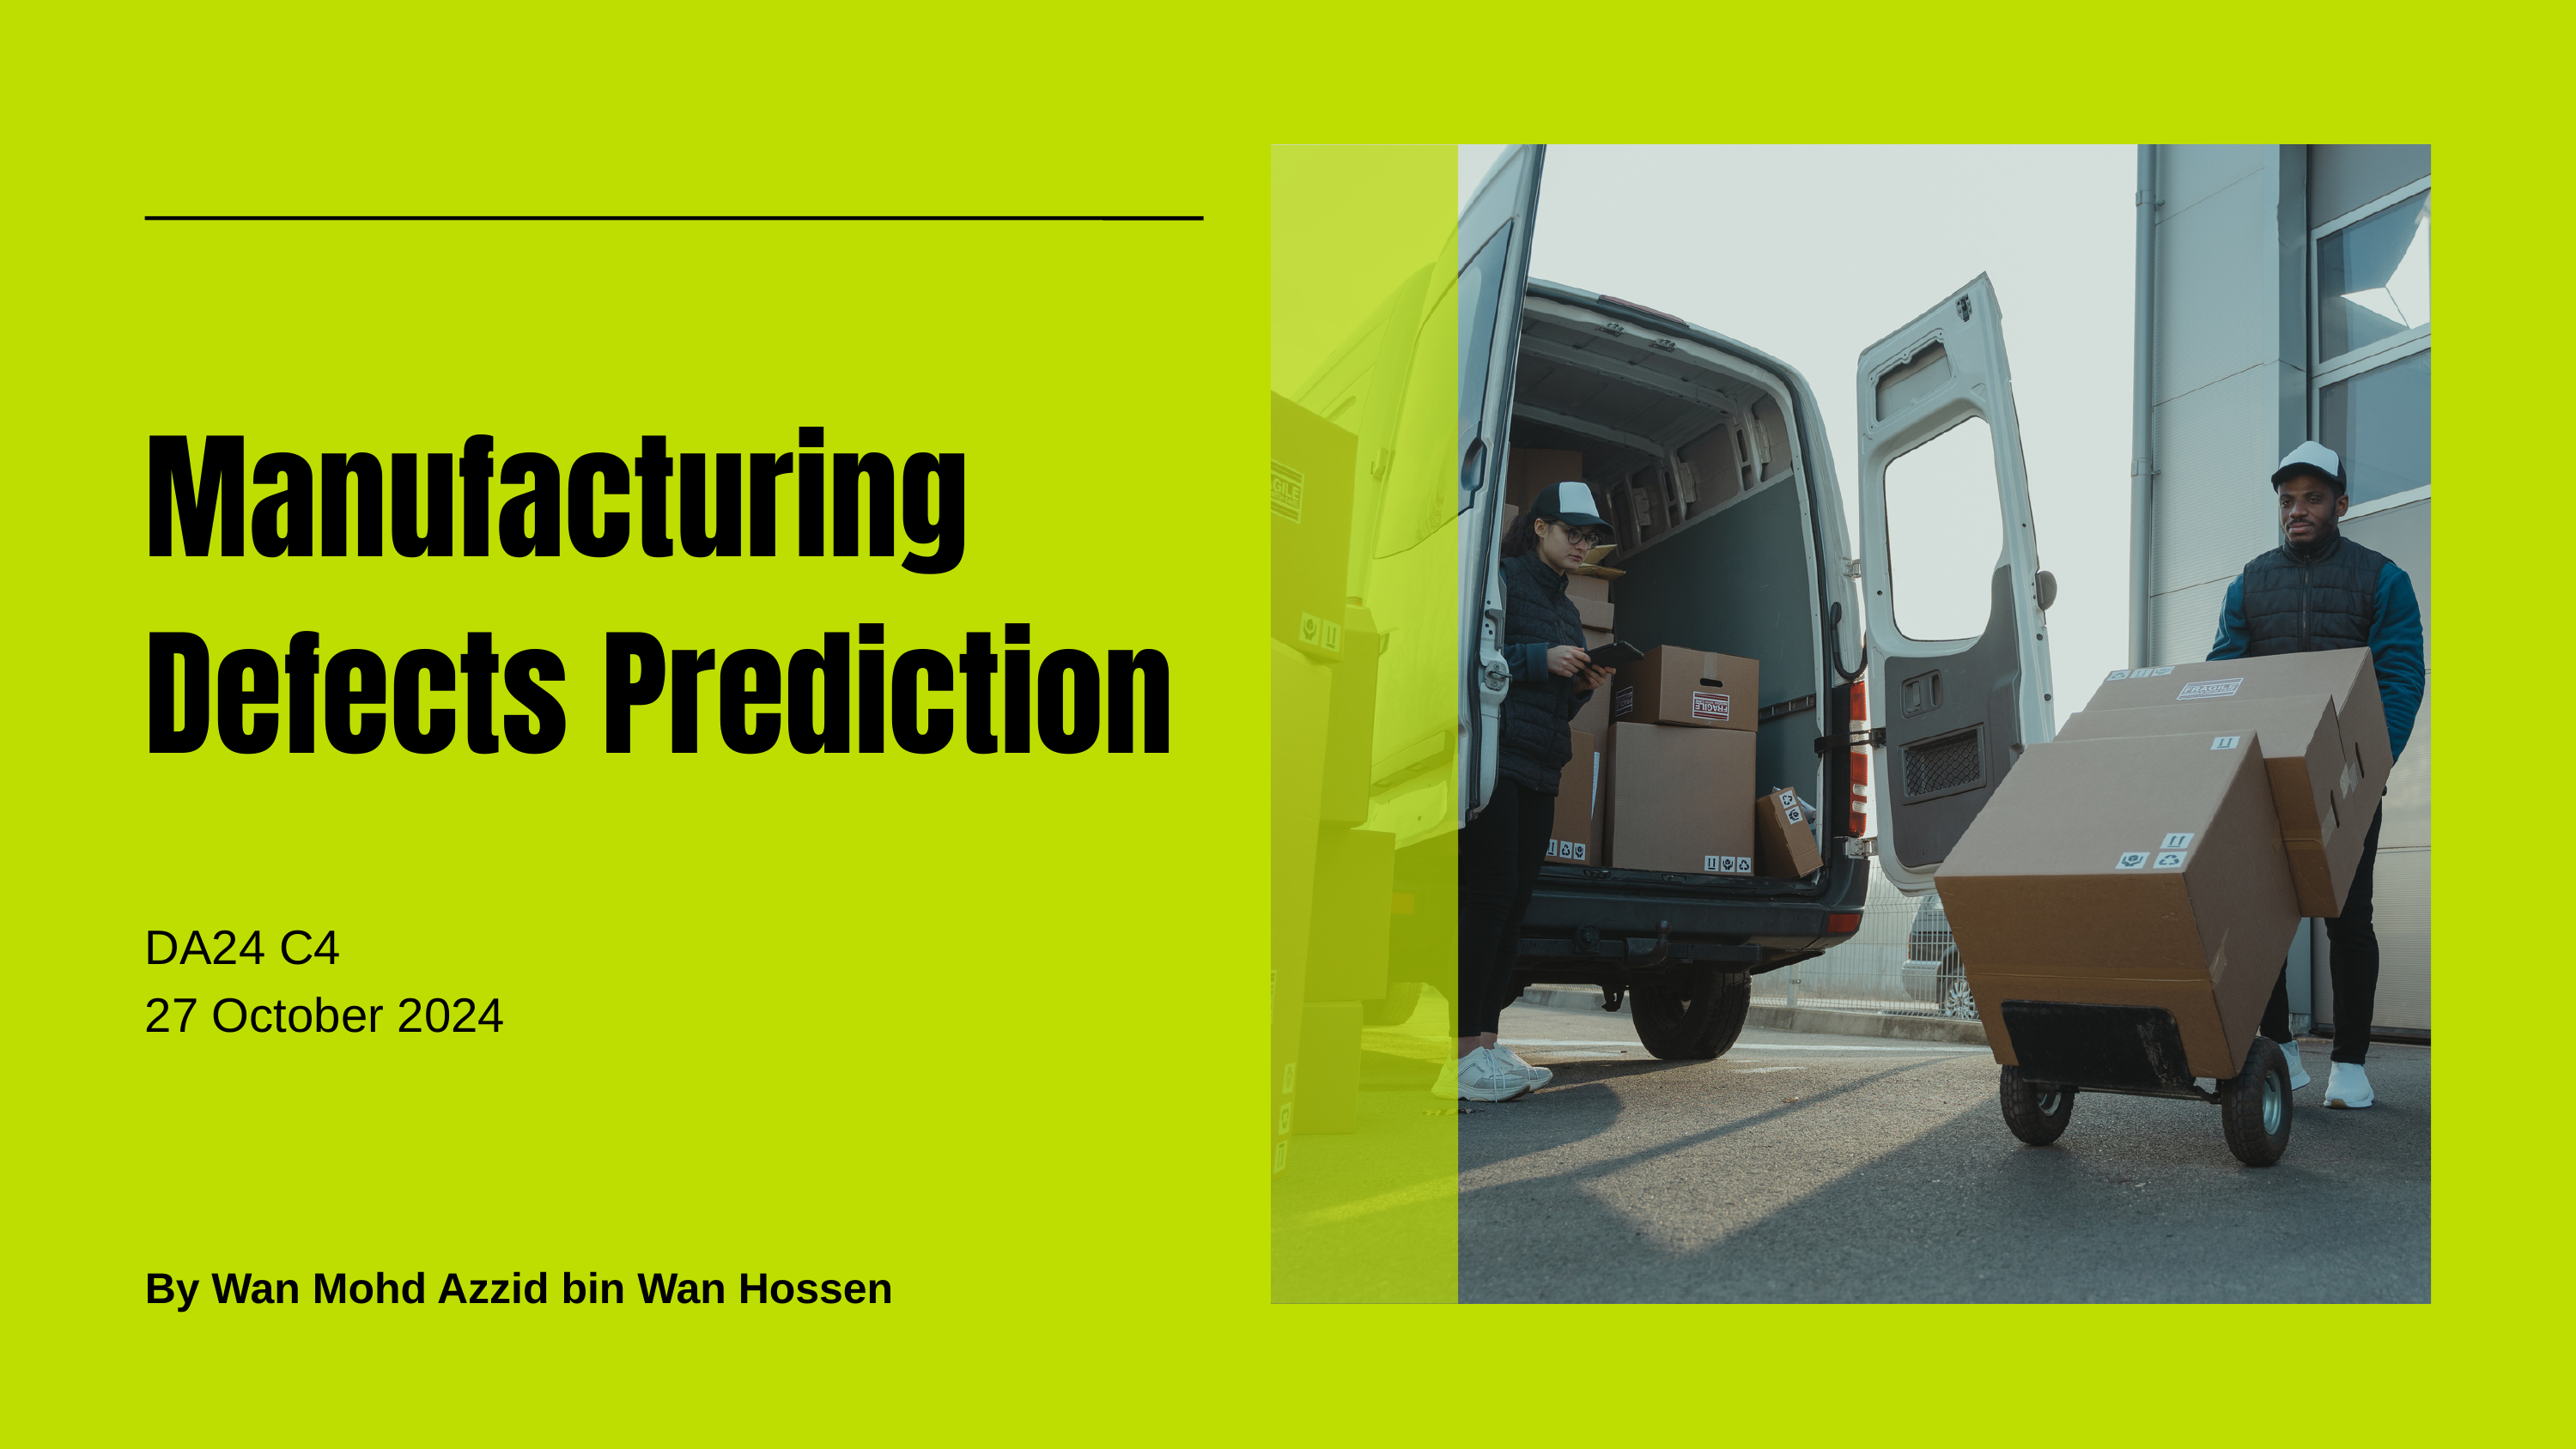

Manufacturing Defects Prediction
DA24 C4
27 October 2024
By Wan Mohd Azzid bin Wan Hossen